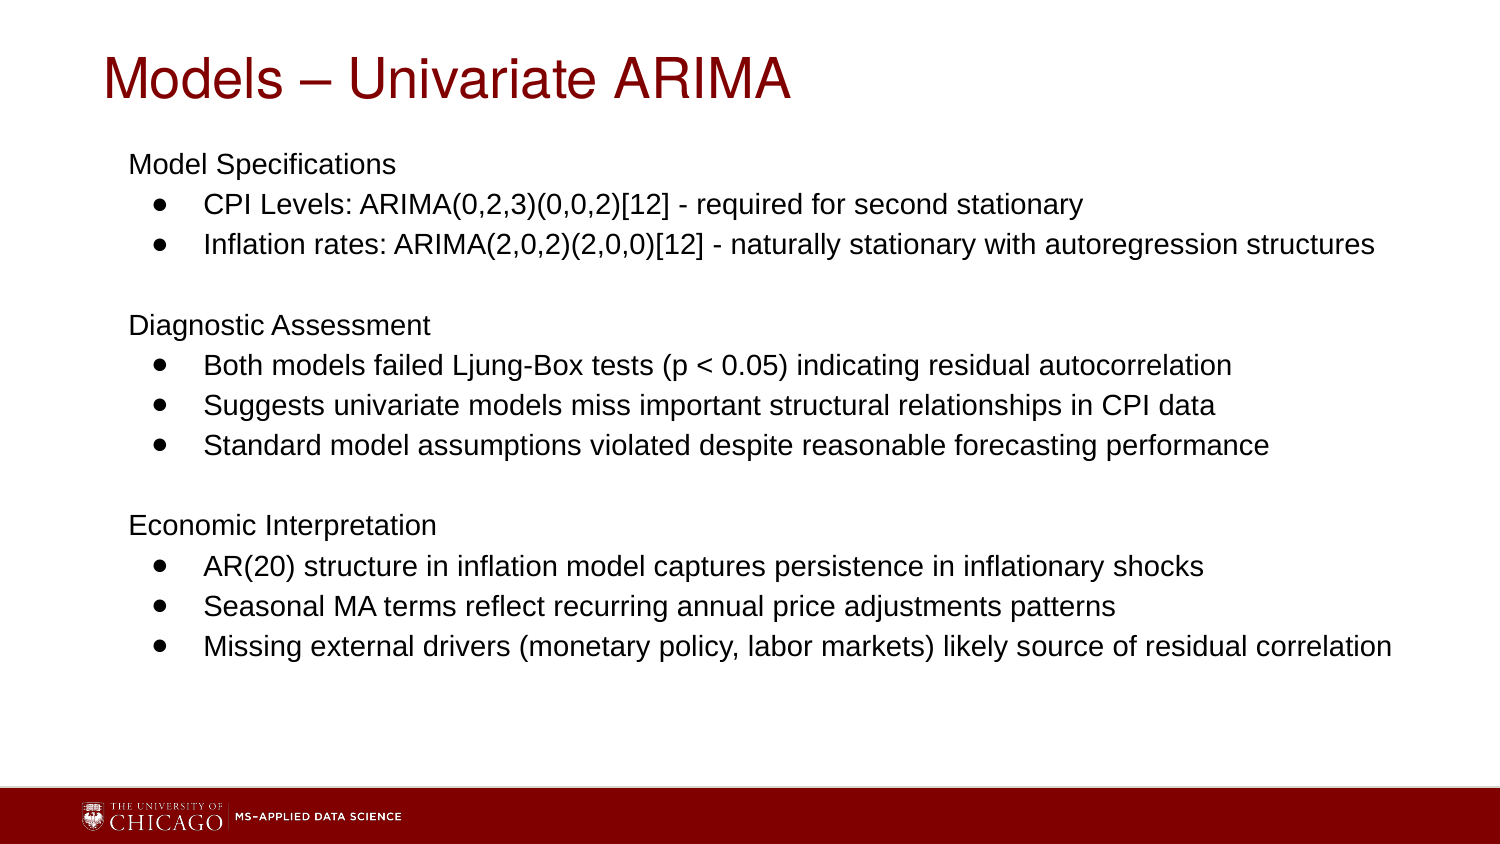

# Models – Univariate ARIMA
Model Specifications
CPI Levels: ARIMA(0,2,3)(0,0,2)[12] - required for second stationary
Inflation rates: ARIMA(2,0,2)(2,0,0)[12] - naturally stationary with autoregression structures

Diagnostic Assessment
Both models failed Ljung-Box tests (p < 0.05) indicating residual autocorrelation
Suggests univariate models miss important structural relationships in CPI data
Standard model assumptions violated despite reasonable forecasting performance

Economic Interpretation
AR(20) structure in inflation model captures persistence in inflationary shocks
Seasonal MA terms reflect recurring annual price adjustments patterns
Missing external drivers (monetary policy, labor markets) likely source of residual correlation